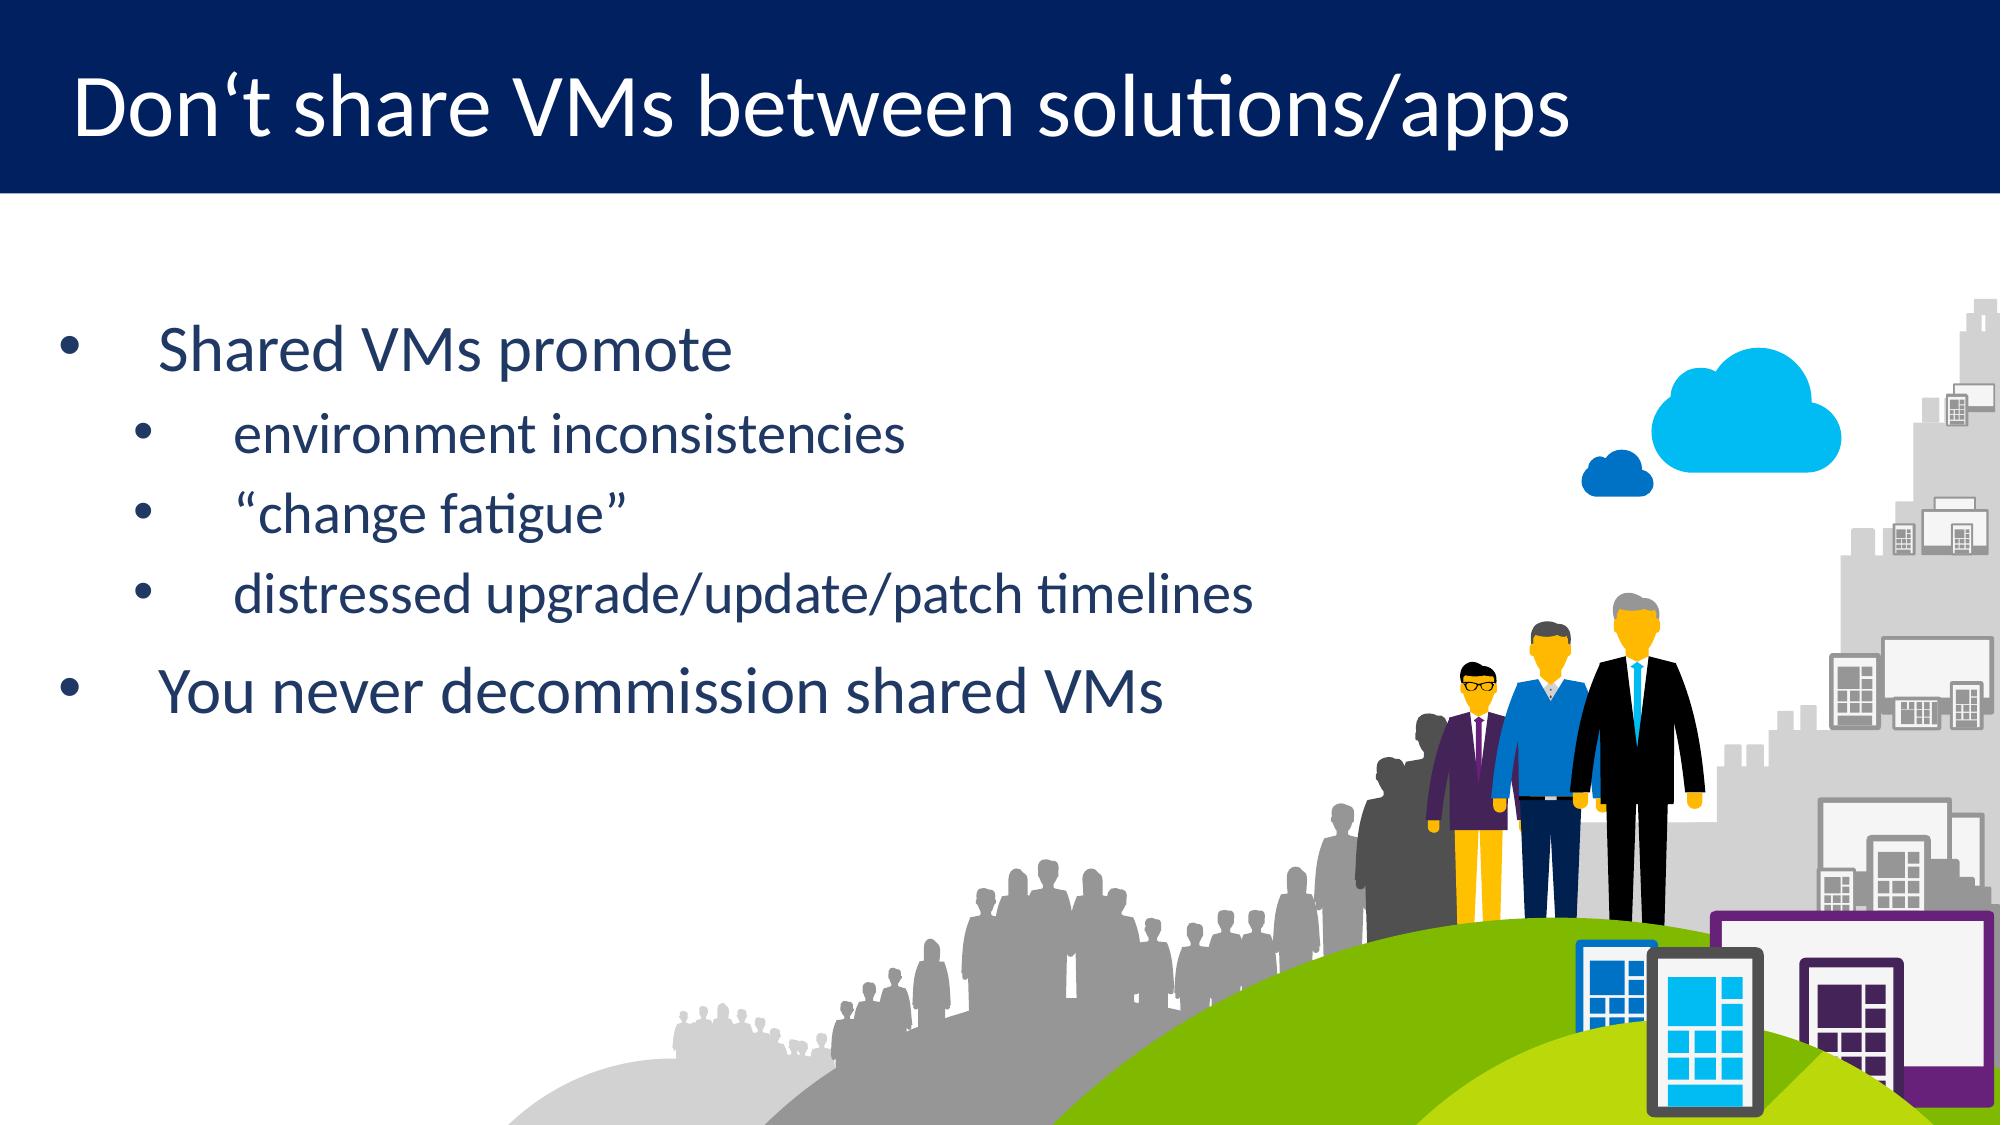

# Don‘t share VMs between solutions/apps

Shared VMs promote
environment inconsistencies
“change fatigue”
distressed upgrade/update/patch timelines
You never decommission shared VMs